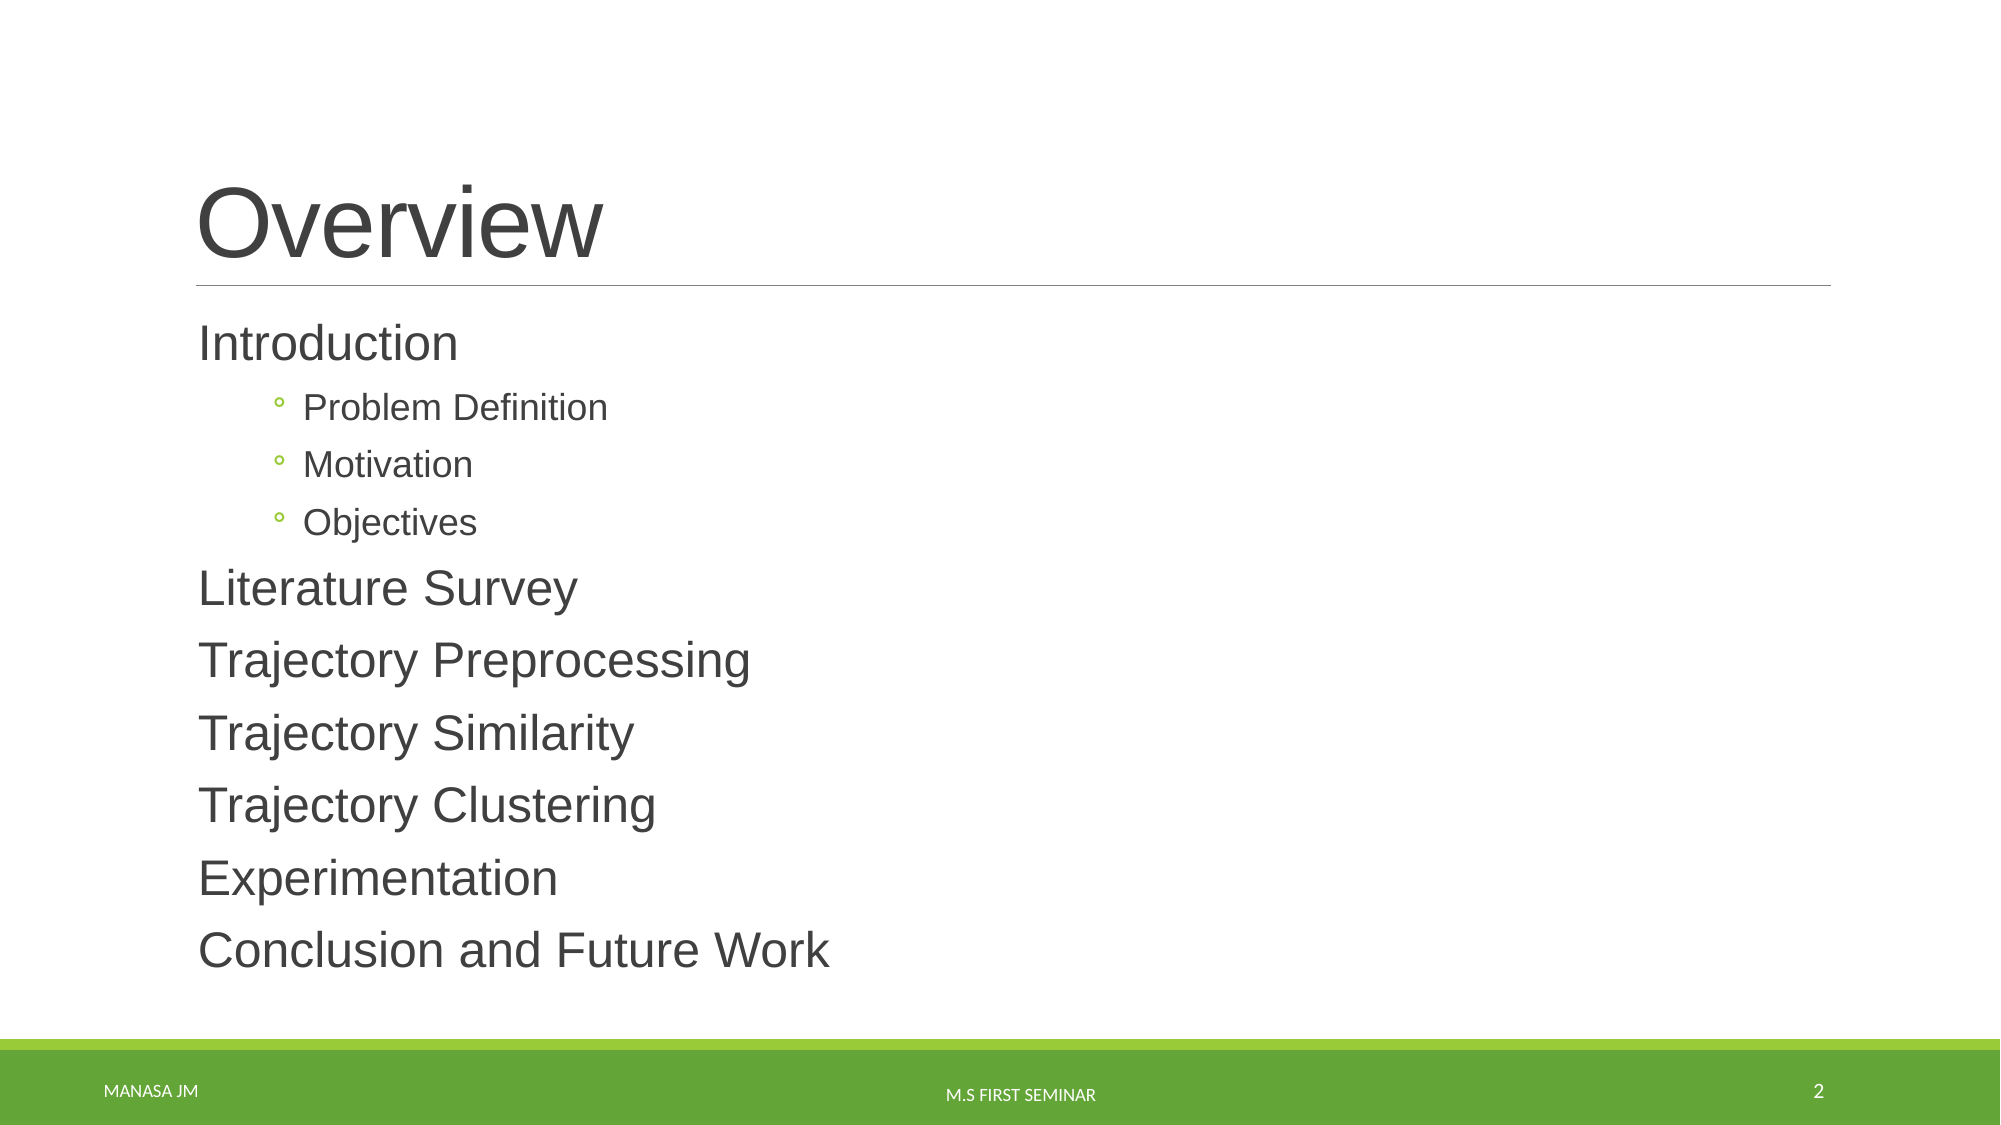

# Overview
Introduction
Problem Definition
Motivation
Objectives
Literature Survey
Trajectory Preprocessing
Trajectory Similarity
Trajectory Clustering
Experimentation
Conclusion and Future Work

Manasa Jm
2
M.S First Seminar